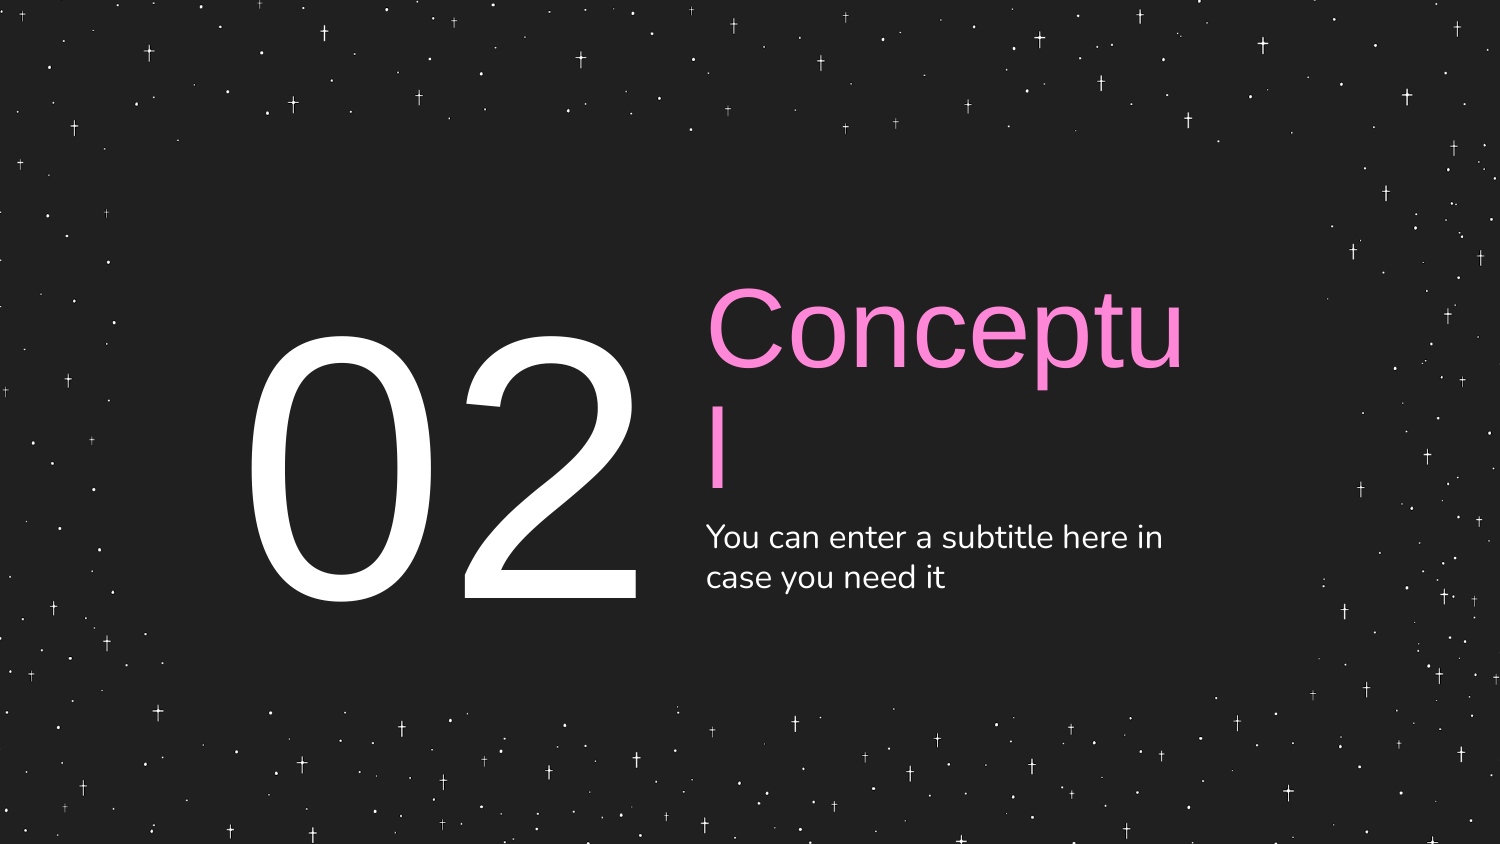

02
# Conceptul
You can enter a subtitle here in case you need it